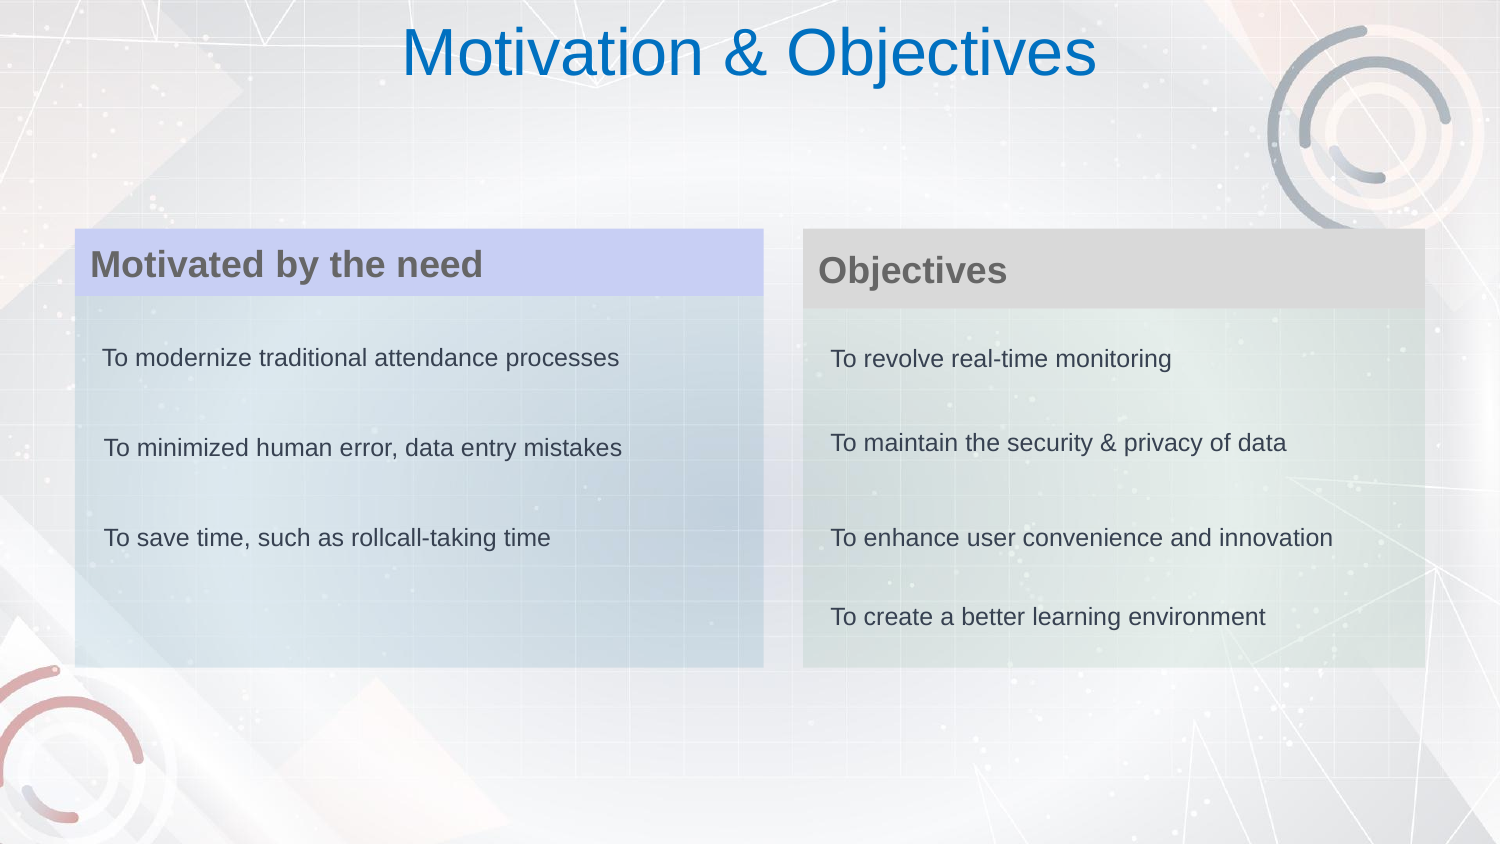

# Motivation & Objectives
Motivated by the need

To modernize traditional attendance processes
To minimized human error, data entry mistakes
To save time, such as rollcall-taking time
Objectives

To revolve real-time monitoring
To maintain the security & privacy of data
To enhance user convenience and innovation
To create a better learning environment